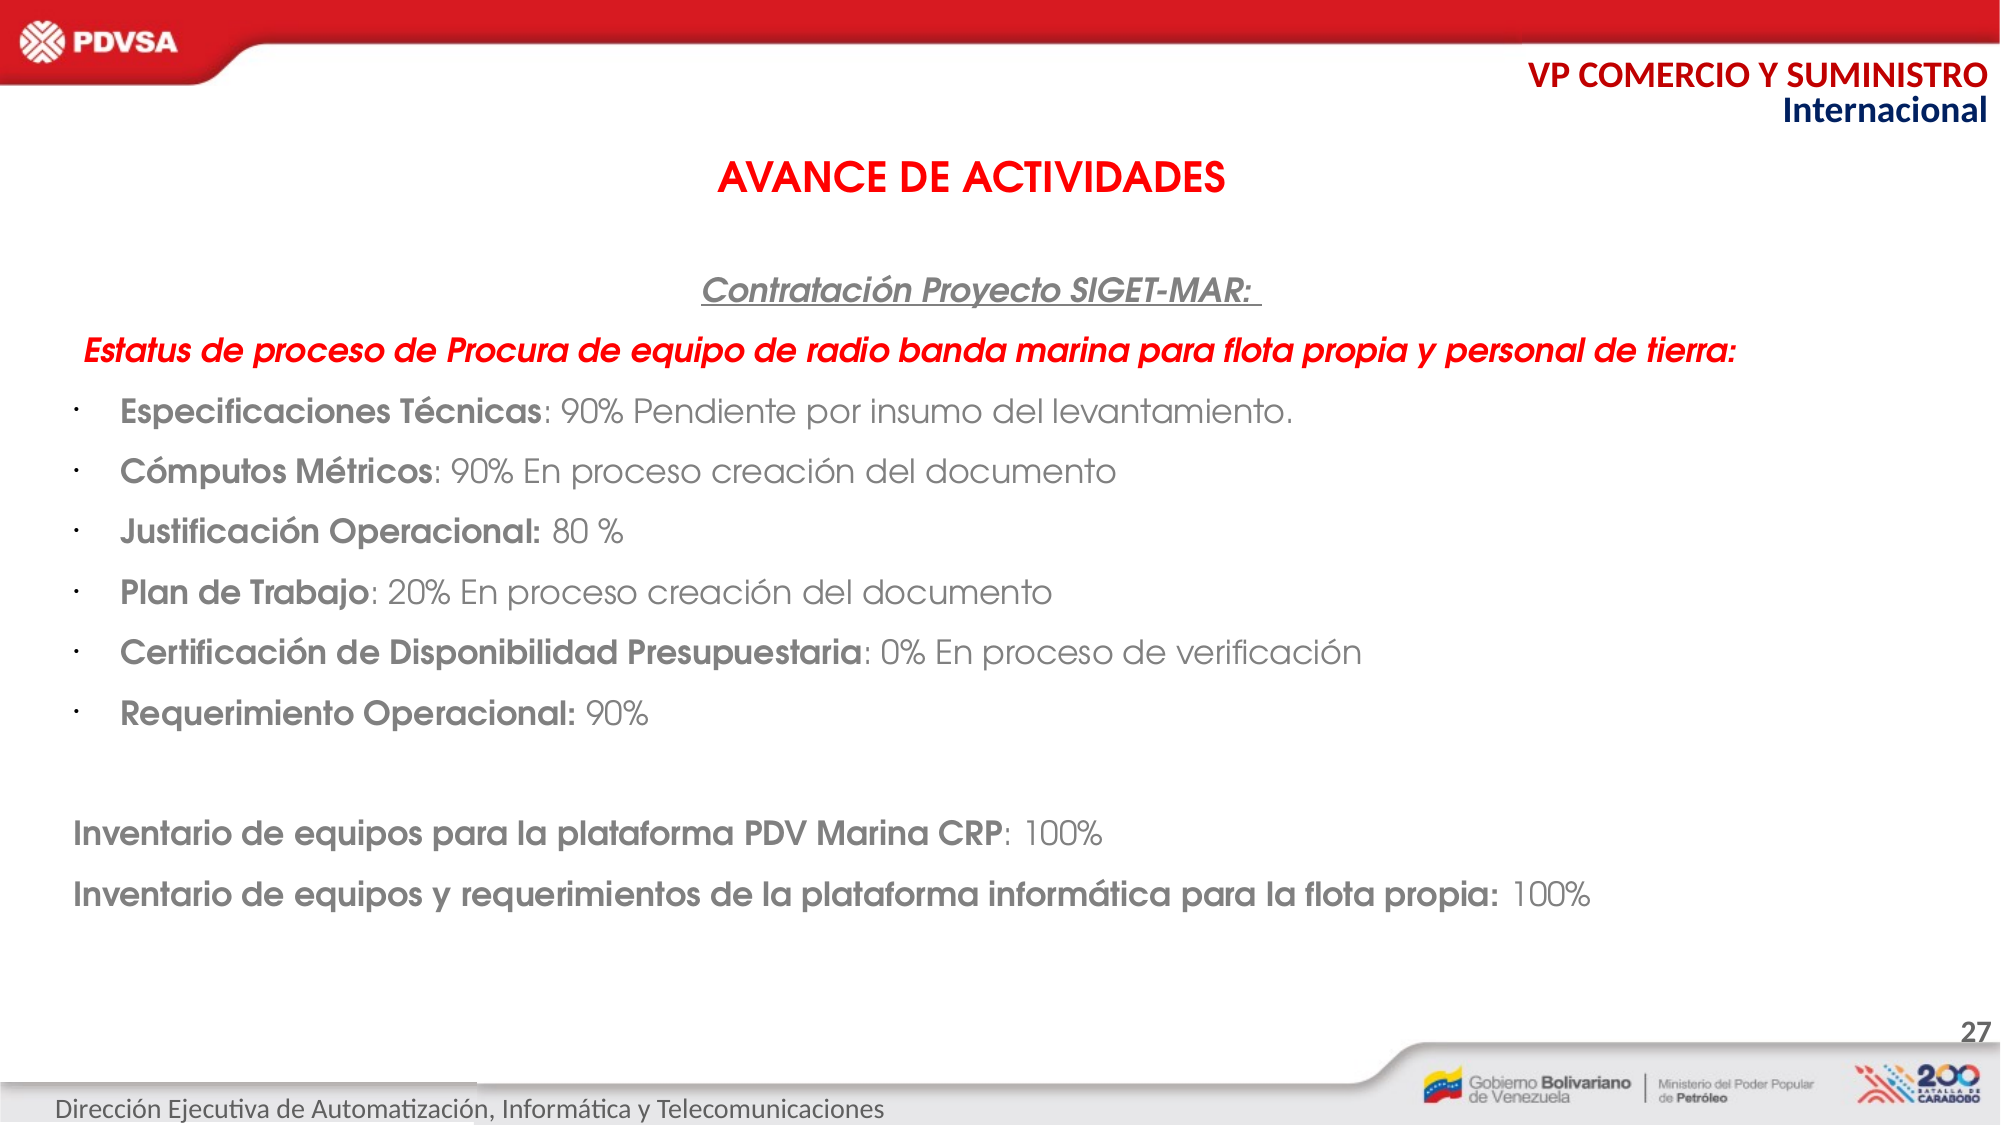

VP COMERCIO Y SUMINISTRO
Internacional
AVANCE DE ACTIVIDADES
Contratación Proyecto SIGET-MAR:
 Estatus de proceso de Procura de equipo de radio banda marina para flota propia y personal de tierra:
Especificaciones Técnicas: 90% Pendiente por insumo del levantamiento.
Cómputos Métricos: 90% En proceso creación del documento
Justificación Operacional: 80 %
Plan de Trabajo: 20% En proceso creación del documento
Certificación de Disponibilidad Presupuestaria: 0% En proceso de verificación
Requerimiento Operacional: 90%

Inventario de equipos para la plataforma PDV Marina CRP: 100%
Inventario de equipos y requerimientos de la plataforma informática para la flota propia: 100%